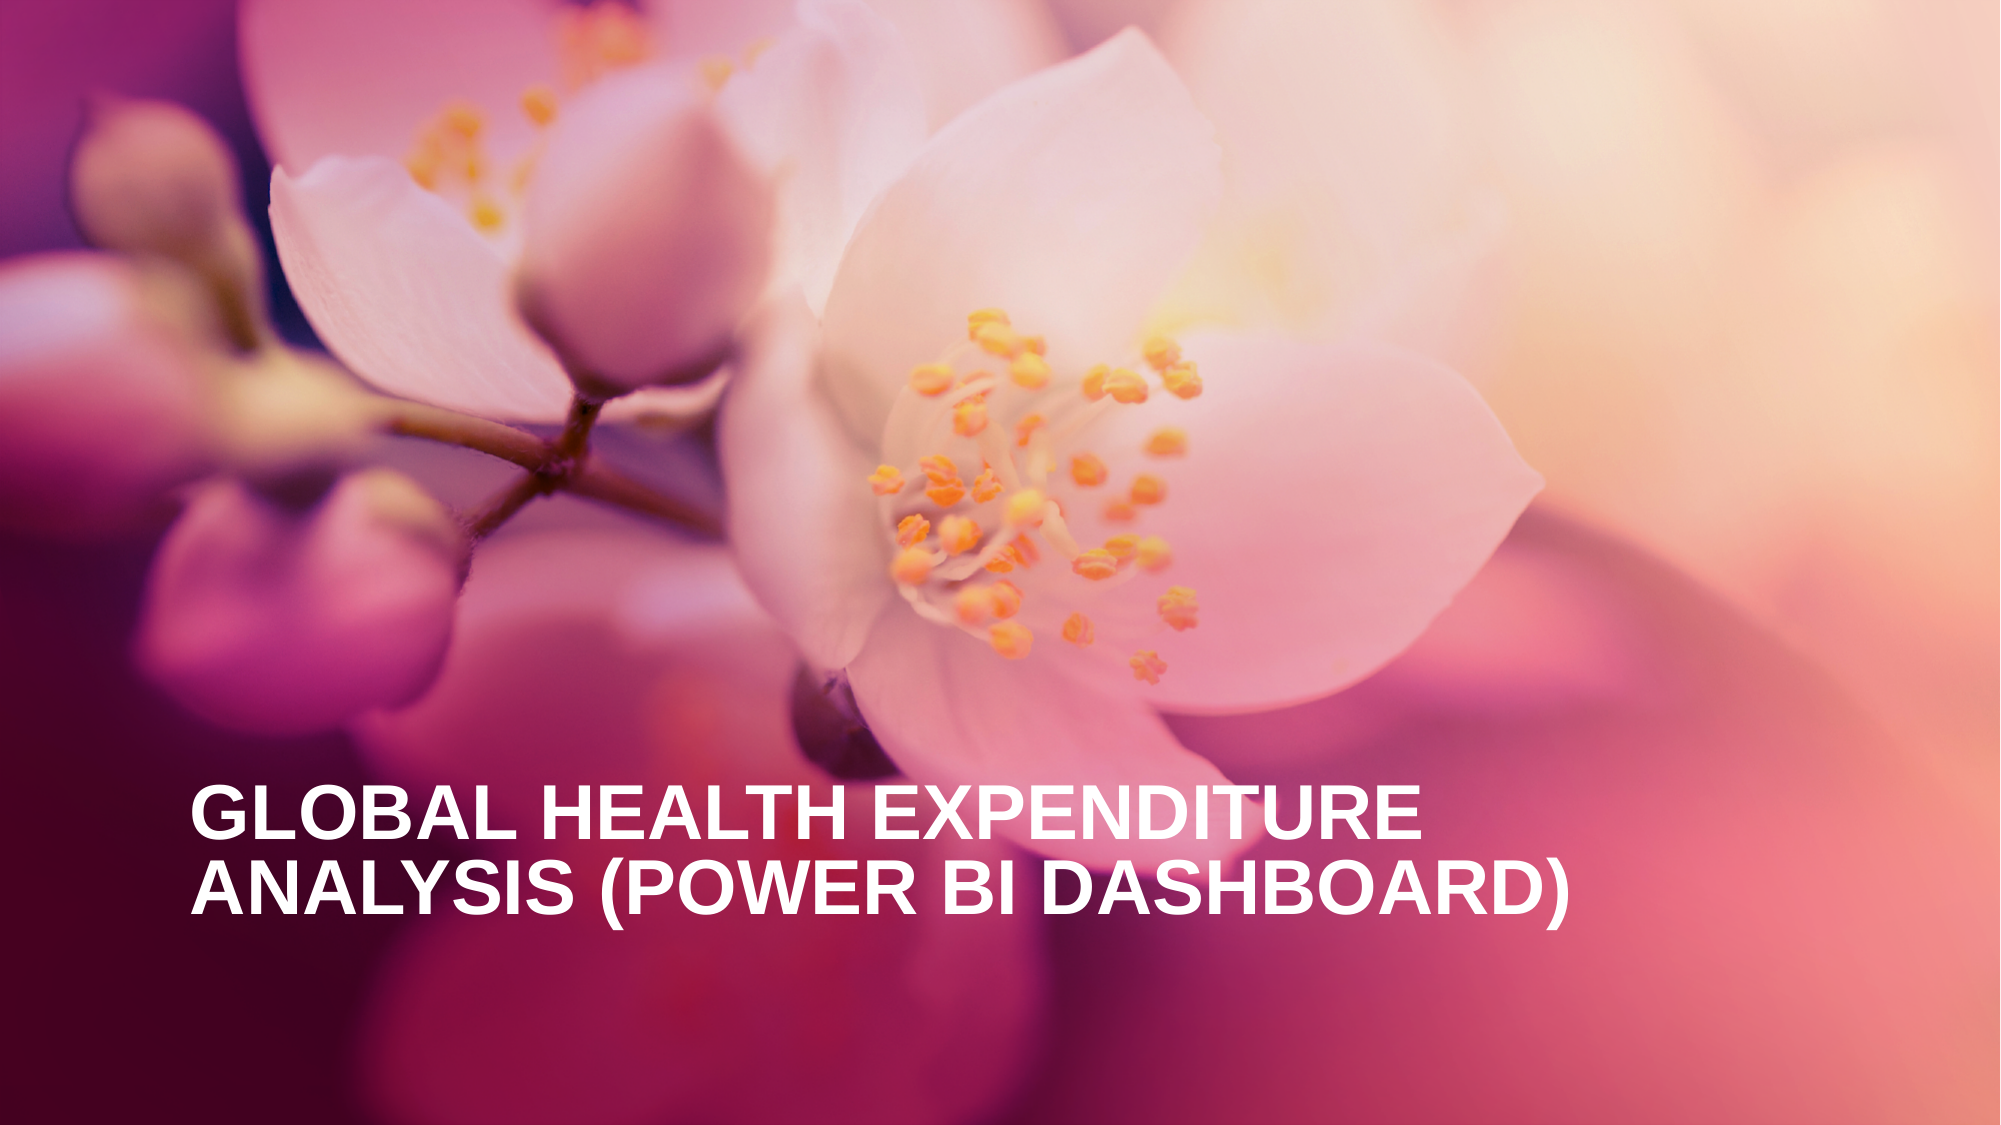

# GLOBAL HEALTH EXPENDITURE ANALYSIS (POWER BI DASHBOARD)